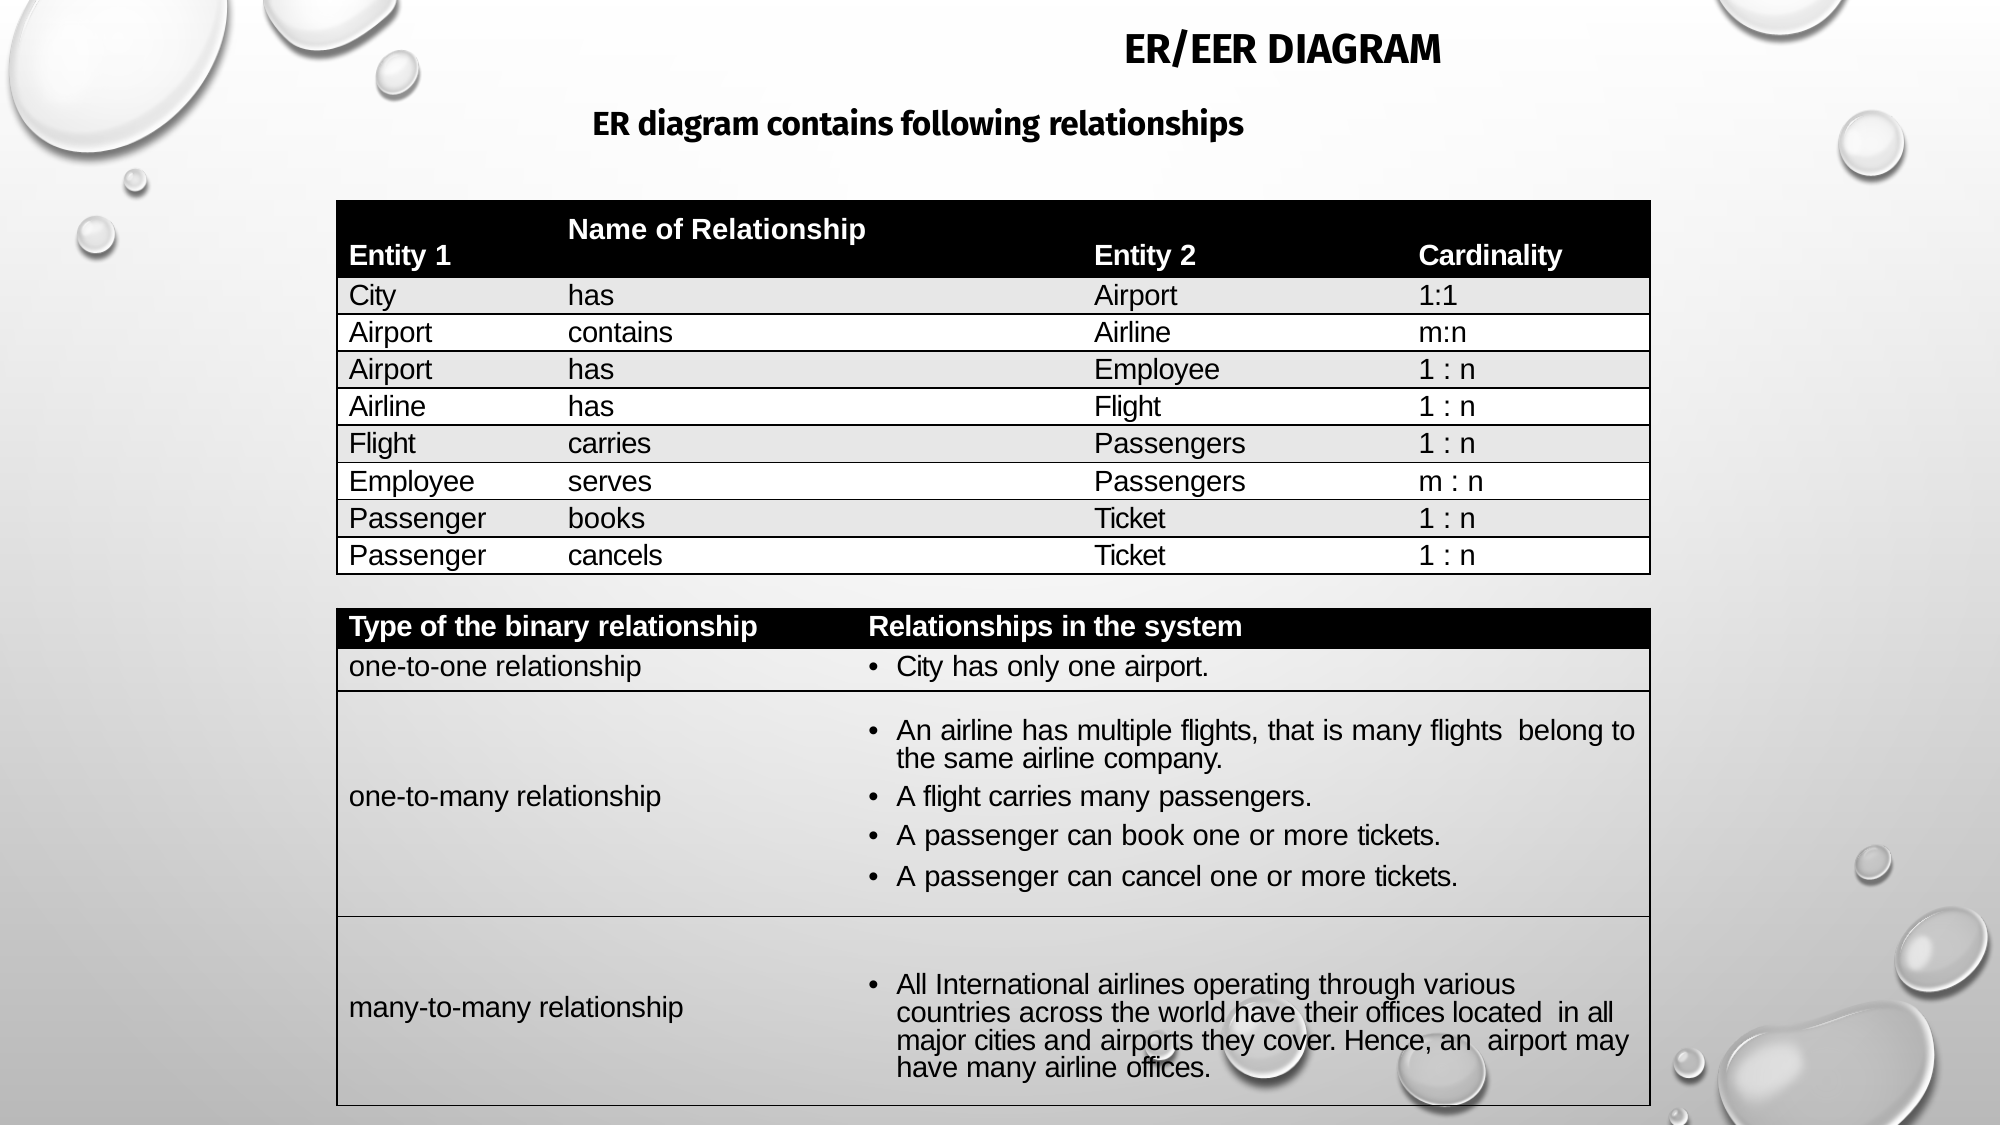

ER/EER DIAGRAM

ER diagram contains following relationships
| Entity 1 | Name of Relationship | Entity 2 | Cardinality |
| --- | --- | --- | --- |
| City | has | Airport | 1:1 |
| Airport | contains | Airline | m:n |
| Airport | has | Employee | 1 : n |
| Airline | has | Flight | 1 : n |
| Flight | carries | Passengers | 1 : n |
| Employee | serves | Passengers | m : n |
| Passenger | books | Ticket | 1 : n |
| Passenger | cancels | Ticket | 1 : n |
| Type of the binary relationship | Relationships in the system |
| --- | --- |
| one-to-one relationship | City has only one airport. |
| one-to-many relationship | An airline has multiple flights, that is many flights belong to the same airline company. A flight carries many passengers. A passenger can book one or more tickets. A passenger can cancel one or more tickets. |
| many-to-many relationship | All International airlines operating through various countries across the world have their offices located in all major cities and airports they cover. Hence, an airport may have many airline offices. |